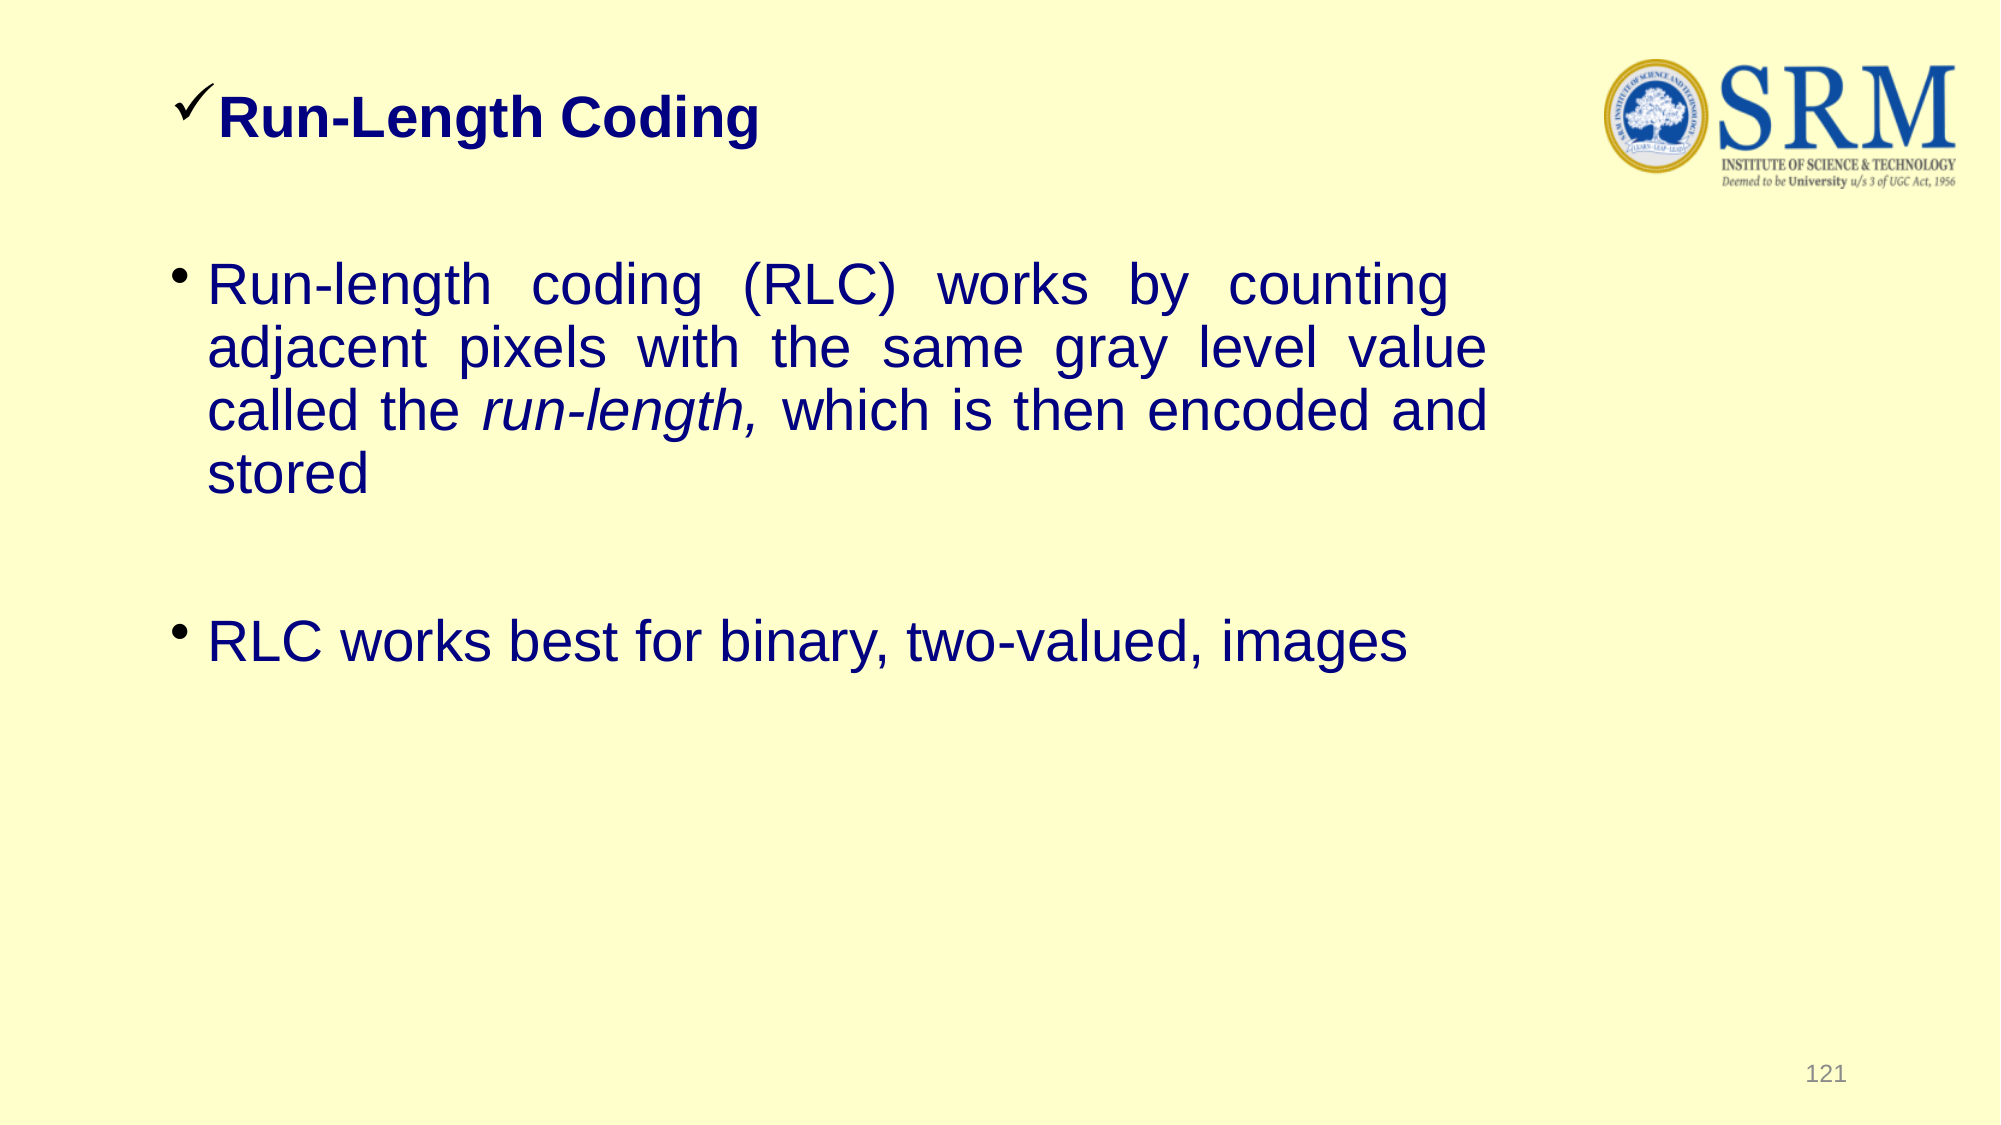

Run-Length Coding

Run-length coding (RLC) works by counting  adjacent pixels with the same gray level value called the run-length, which is then encoded and stored

RLC works best for binary, two-valued, images
121